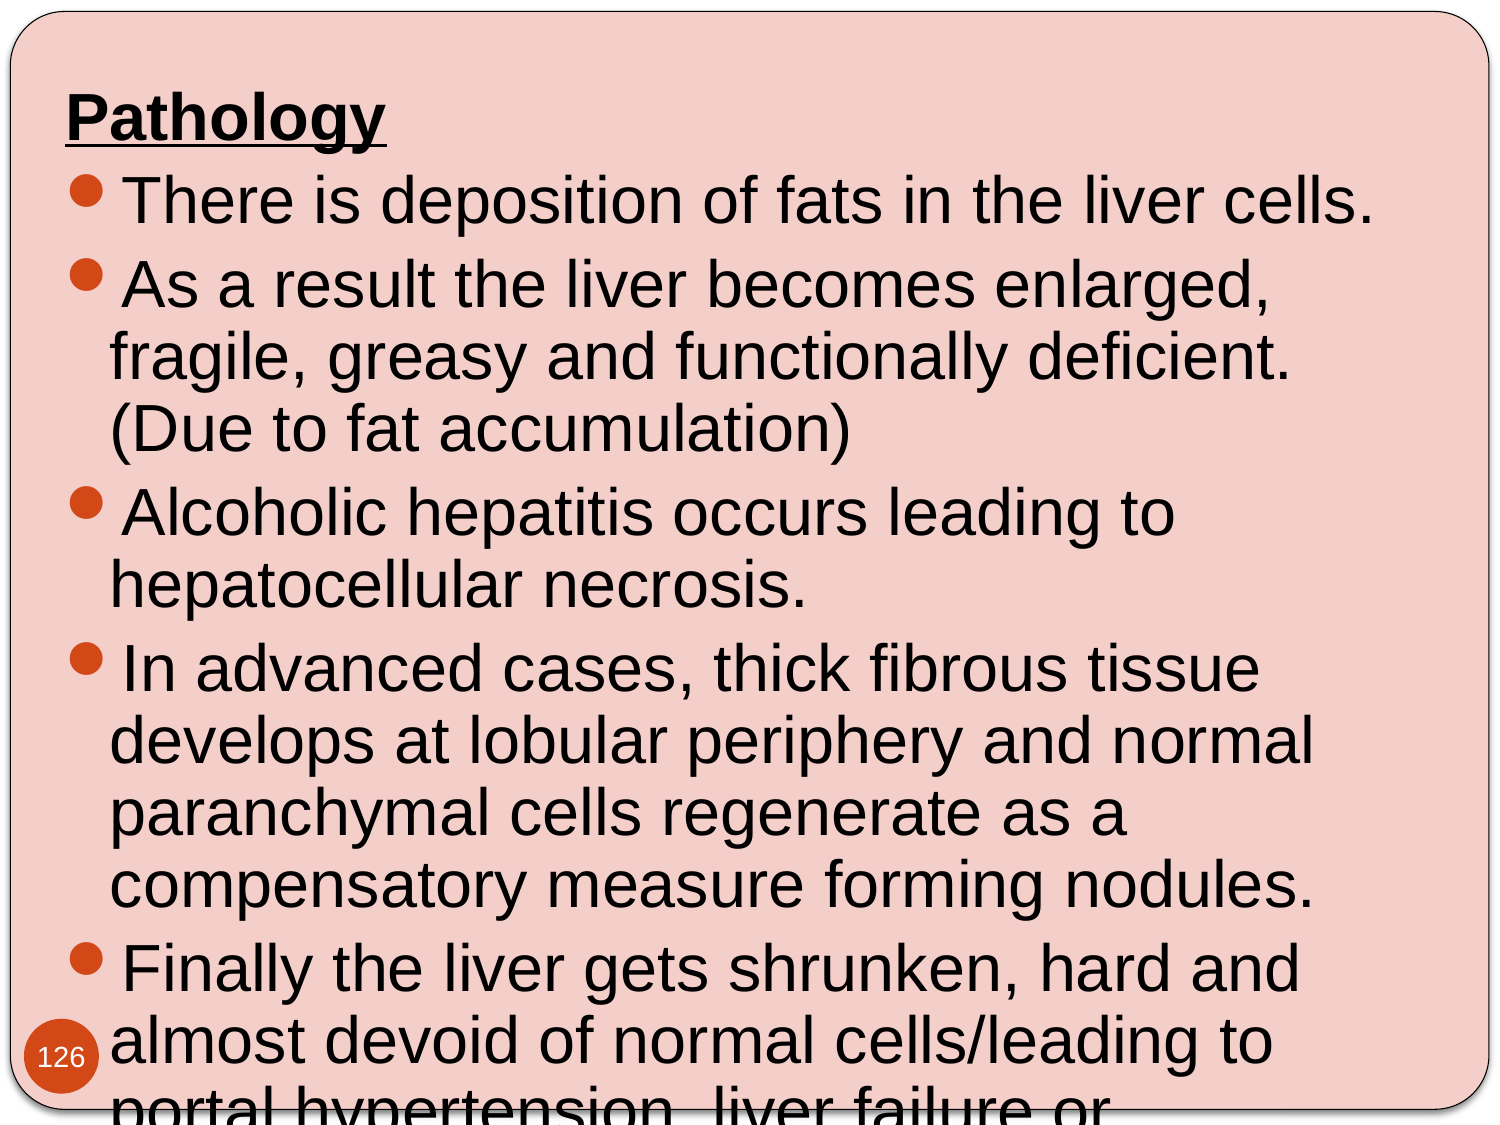

Pathology
There is deposition of fats in the liver cells.
As a result the liver becomes enlarged, fragile, greasy and functionally deficient. (Due to fat accumulation)
Alcoholic hepatitis occurs leading to hepatocellular necrosis.
In advanced cases, thick fibrous tissue develops at lobular periphery and normal paranchymal cells regenerate as a compensatory measure forming nodules.
Finally the liver gets shrunken, hard and almost devoid of normal cells/leading to portal hypertension, liver failure or hepatoma.

126